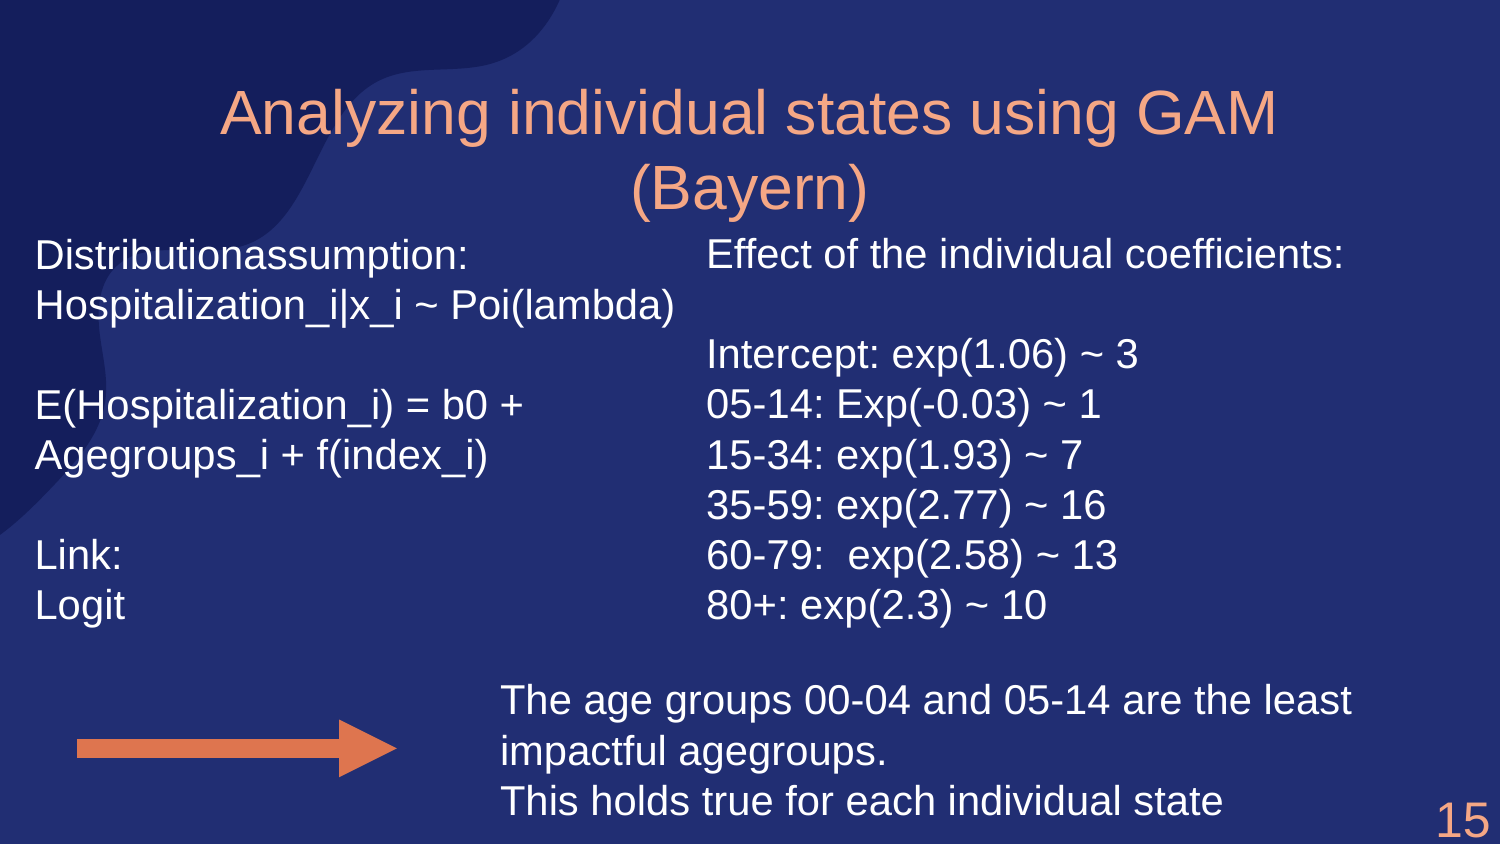

# Analyzing individual states using GAM (Bayern)
Distributionassumption:
Hospitalization_i|x_i ~ Poi(lambda)

E(Hospitalization_i) = b0 + Agegroups_i + f(index_i)

Link:
Logit

Effect of the individual coefficients:

Intercept: exp(1.06) ~ 3
05-14: Exp(-0.03) ~ 1
15-34: exp(1.93) ~ 7
35-59: exp(2.77) ~ 16
60-79:  exp(2.58) ~ 13
80+: exp(2.3) ~ 10

The age groups 00-04 and 05-14 are the least impactful agegroups.
This holds true for each individual state
15